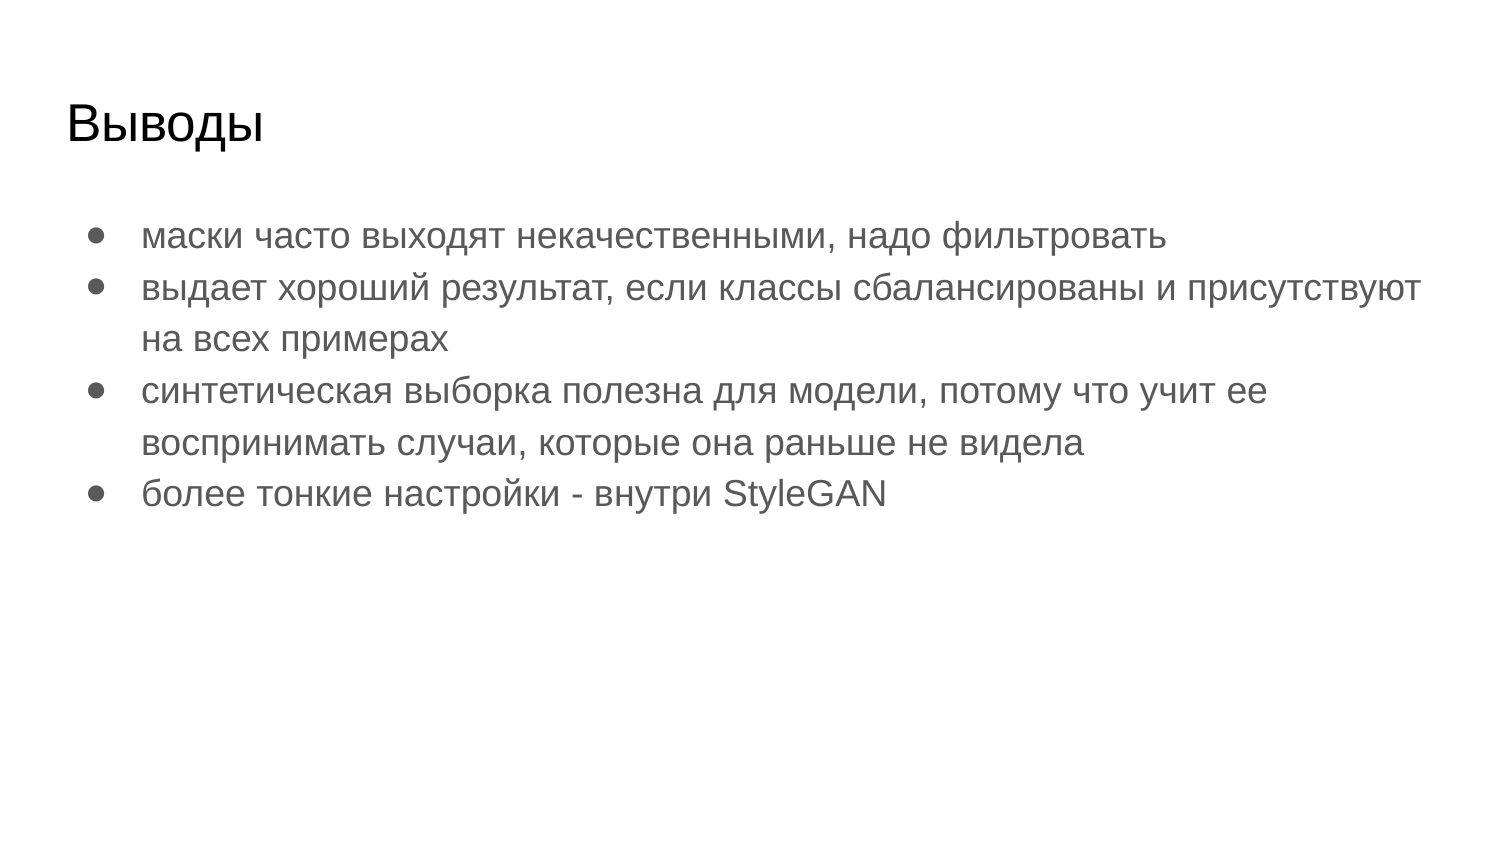

# Выводы
маски часто выходят некачественными, надо фильтровать
выдает хороший результат, если классы сбалансированы и присутствуют на всех примерах
синтетическая выборка полезна для модели, потому что учит ее воспринимать случаи, которые она раньше не видела
более тонкие настройки - внутри StyleGAN